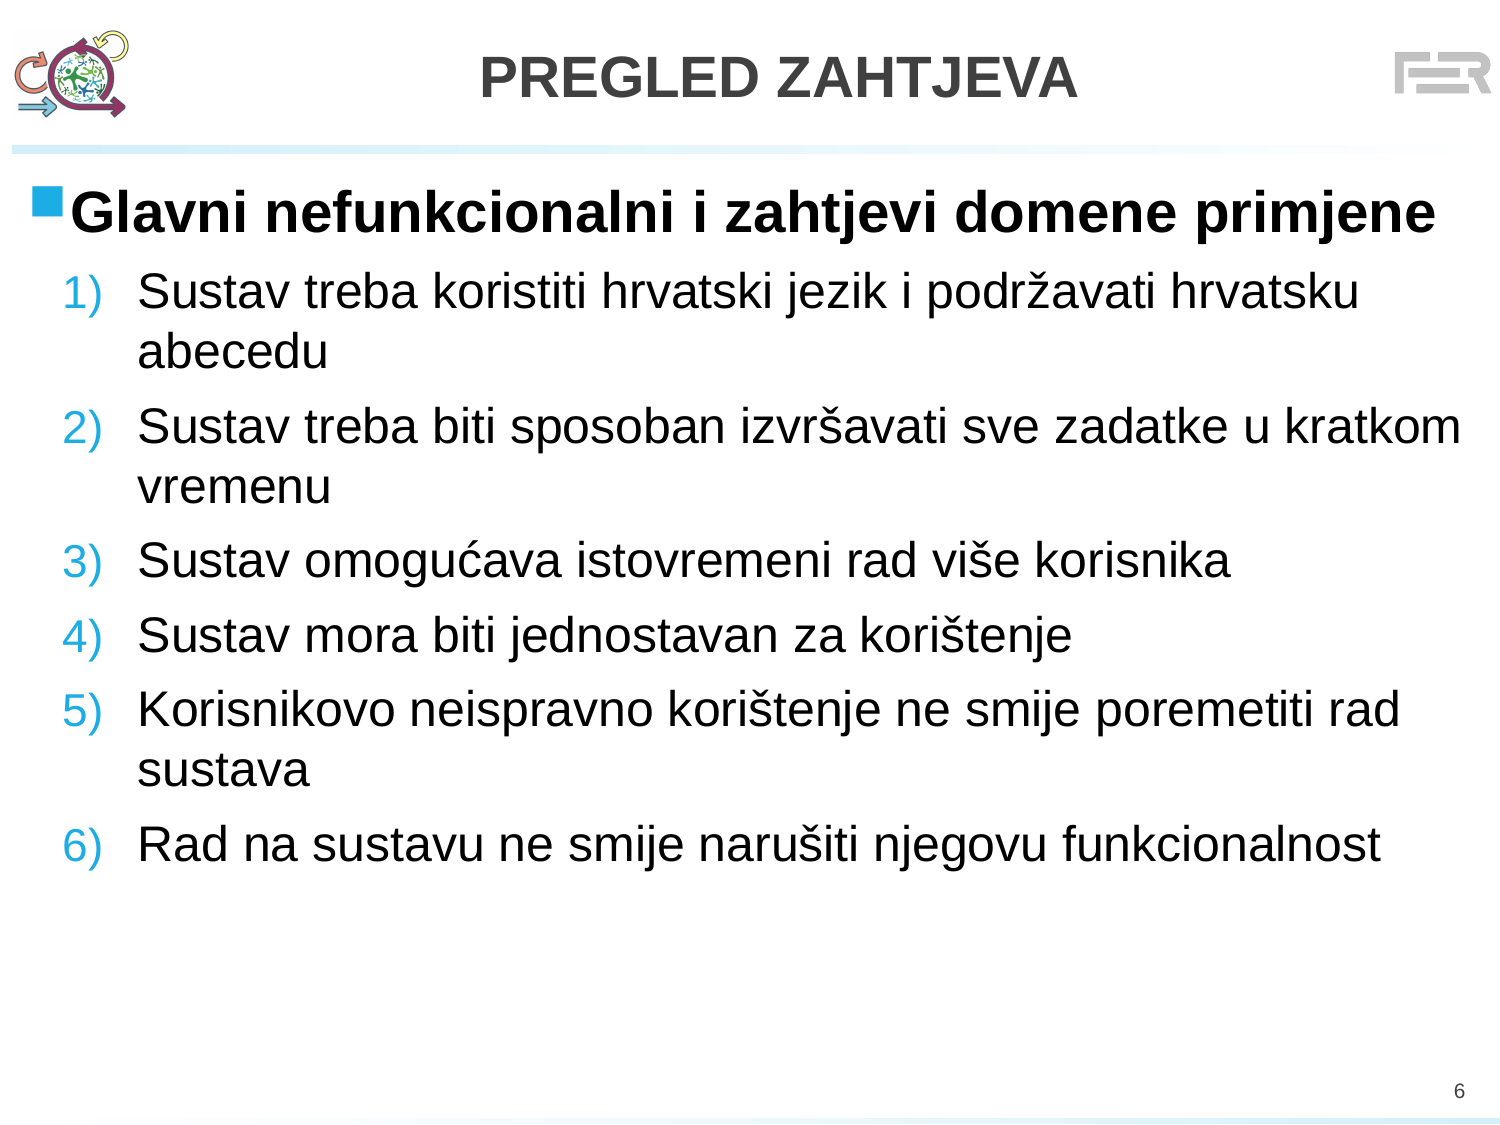

# Pregled zahtjeva
Glavni nefunkcionalni i zahtjevi domene primjene
Sustav treba koristiti hrvatski jezik i podržavati hrvatsku abecedu
Sustav treba biti sposoban izvršavati sve zadatke u kratkom vremenu
Sustav omogućava istovremeni rad više korisnika
Sustav mora biti jednostavan za korištenje
Korisnikovo neispravno korištenje ne smije poremetiti rad sustava
Rad na sustavu ne smije narušiti njegovu funkcionalnost

6